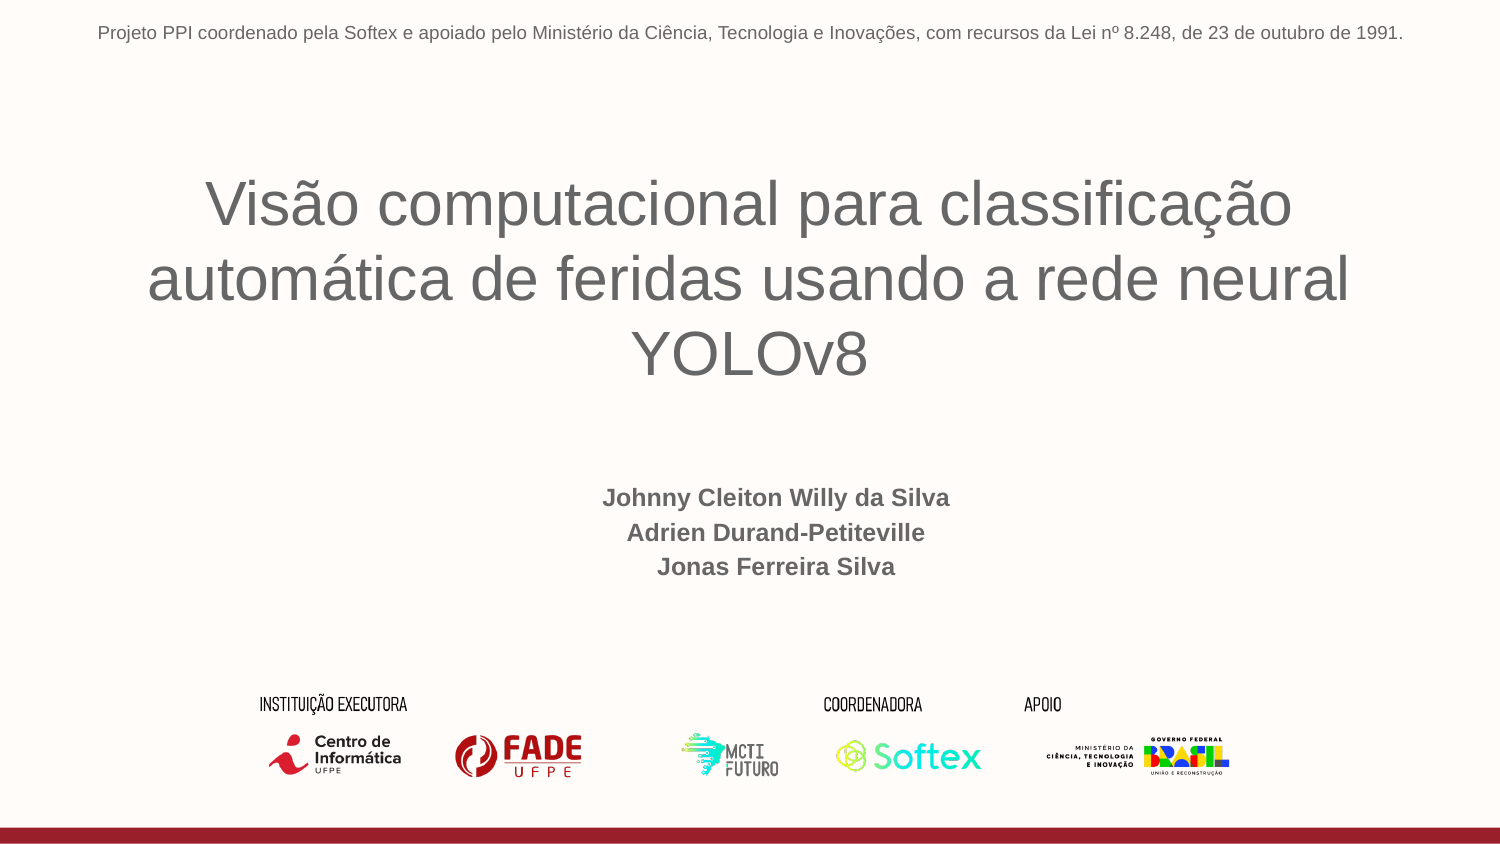

Projeto PPI coordenado pela Softex e apoiado pelo Ministério da Ciência, Tecnologia e Inovações, com recursos da Lei nº 8.248, de 23 de outubro de 1991.
# Visão computacional para classificação automática de feridas usando a rede neural YOLOv8
Johnny Cleiton Willy da Silva
Adrien Durand-Petiteville
Jonas Ferreira Silva